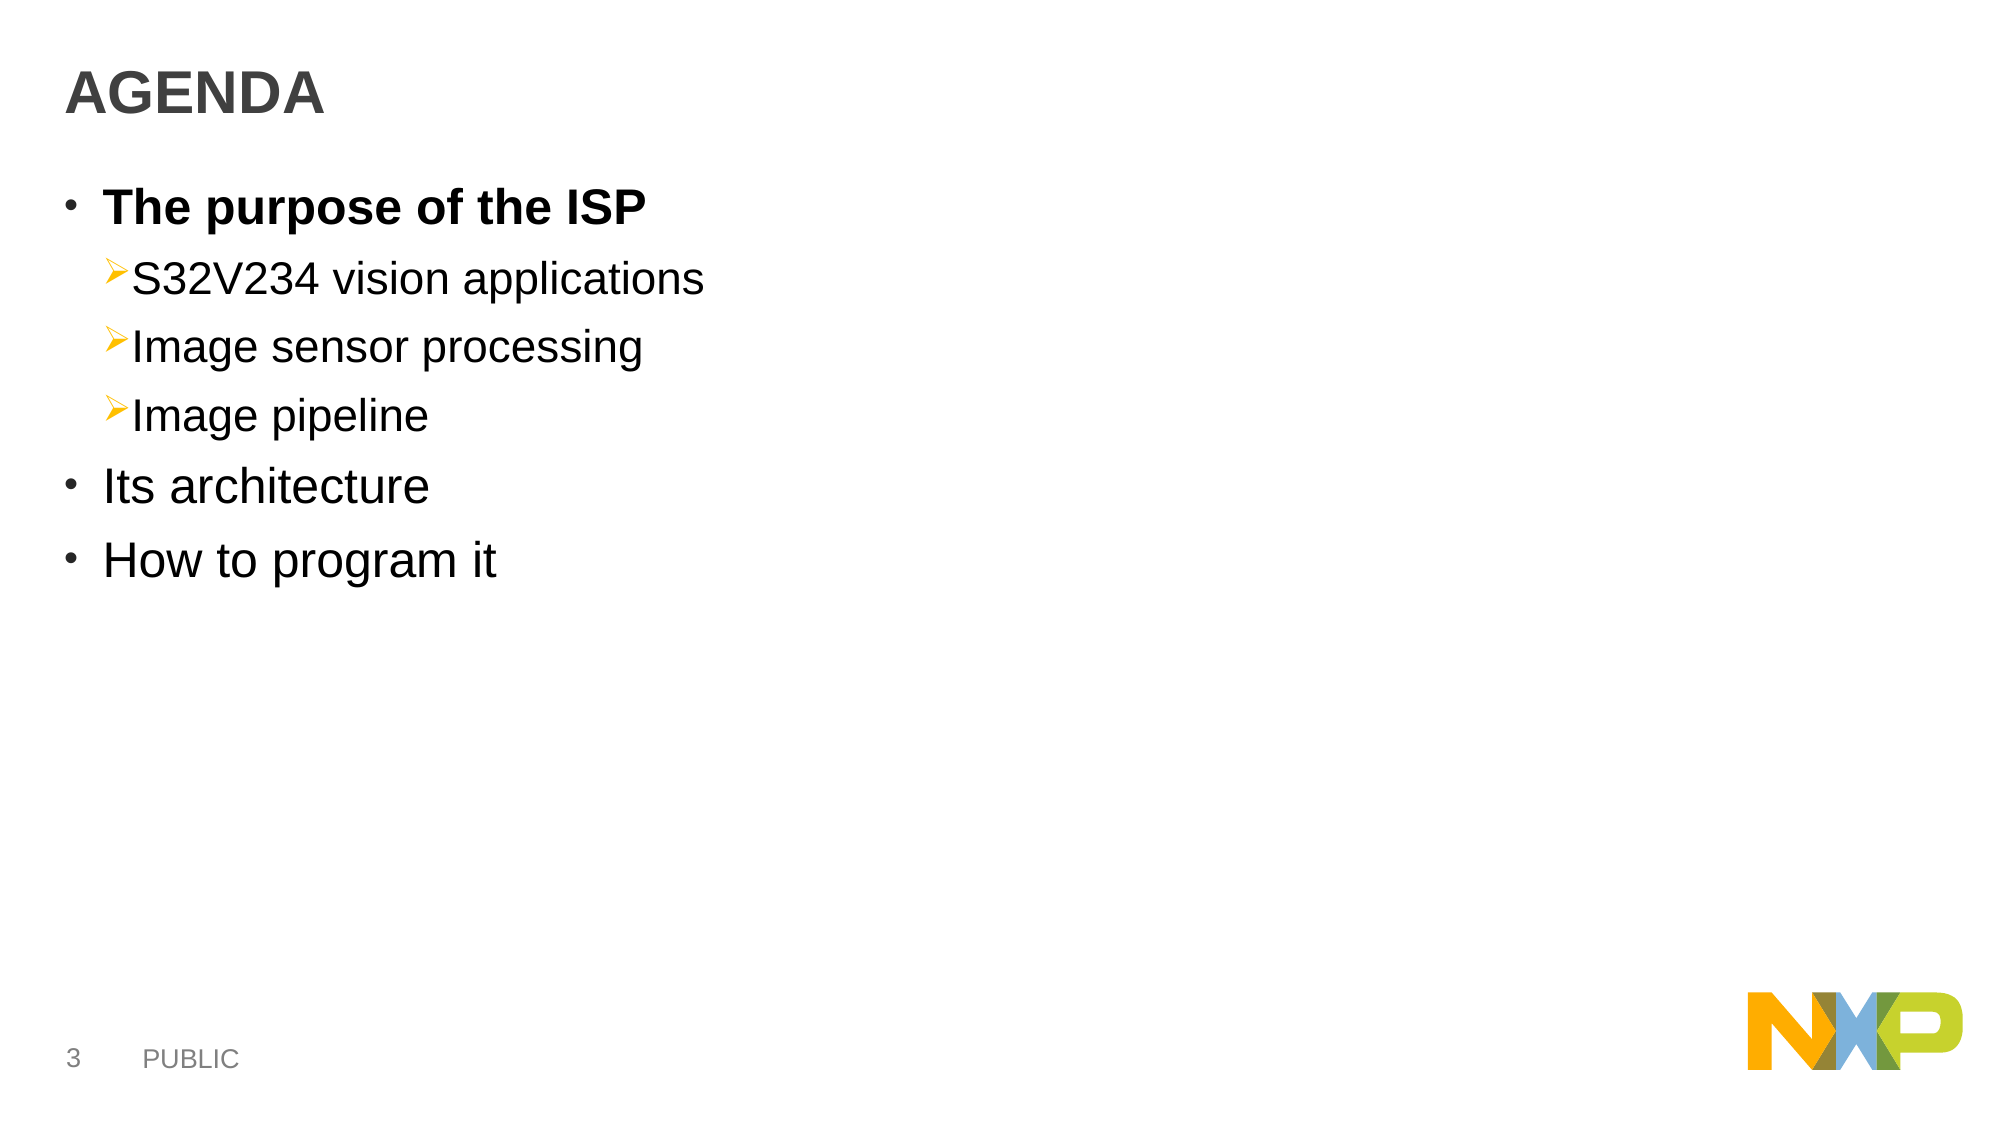

# AGENDA
The purpose of the ISP
S32V234 vision applications
Image sensor processing
Image pipeline
Its architecture
How to program it